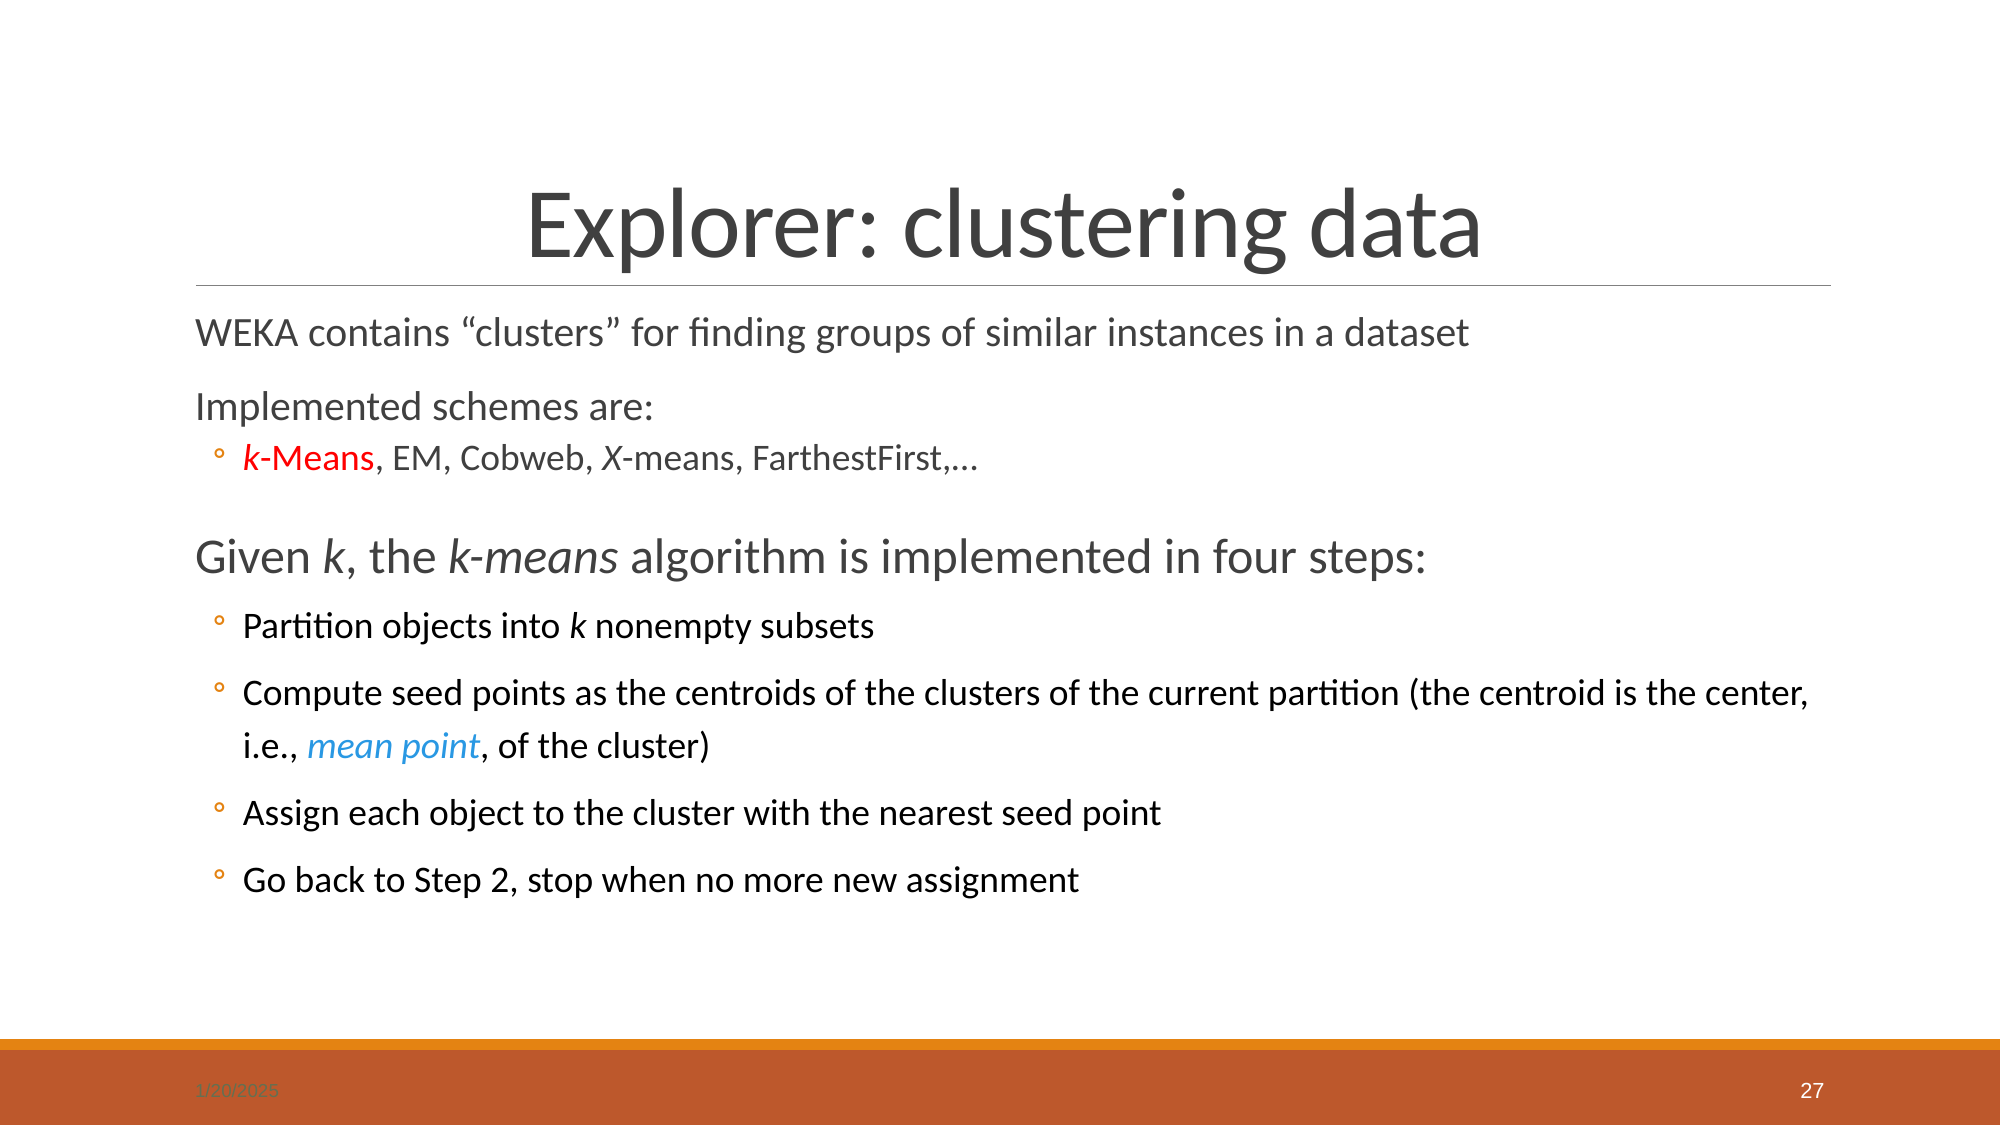

# Explorer: clustering data
WEKA contains “clusters” for finding groups of similar instances in a dataset
Implemented schemes are:
k-Means, EM, Cobweb, X-means, FarthestFirst,…
Given k, the k-means algorithm is implemented in four steps:
Partition objects into k nonempty subsets
Compute seed points as the centroids of the clusters of the current partition (the centroid is the center, i.e., mean point, of the cluster)
Assign each object to the cluster with the nearest seed point
Go back to Step 2, stop when no more new assignment

1/20/2025
27